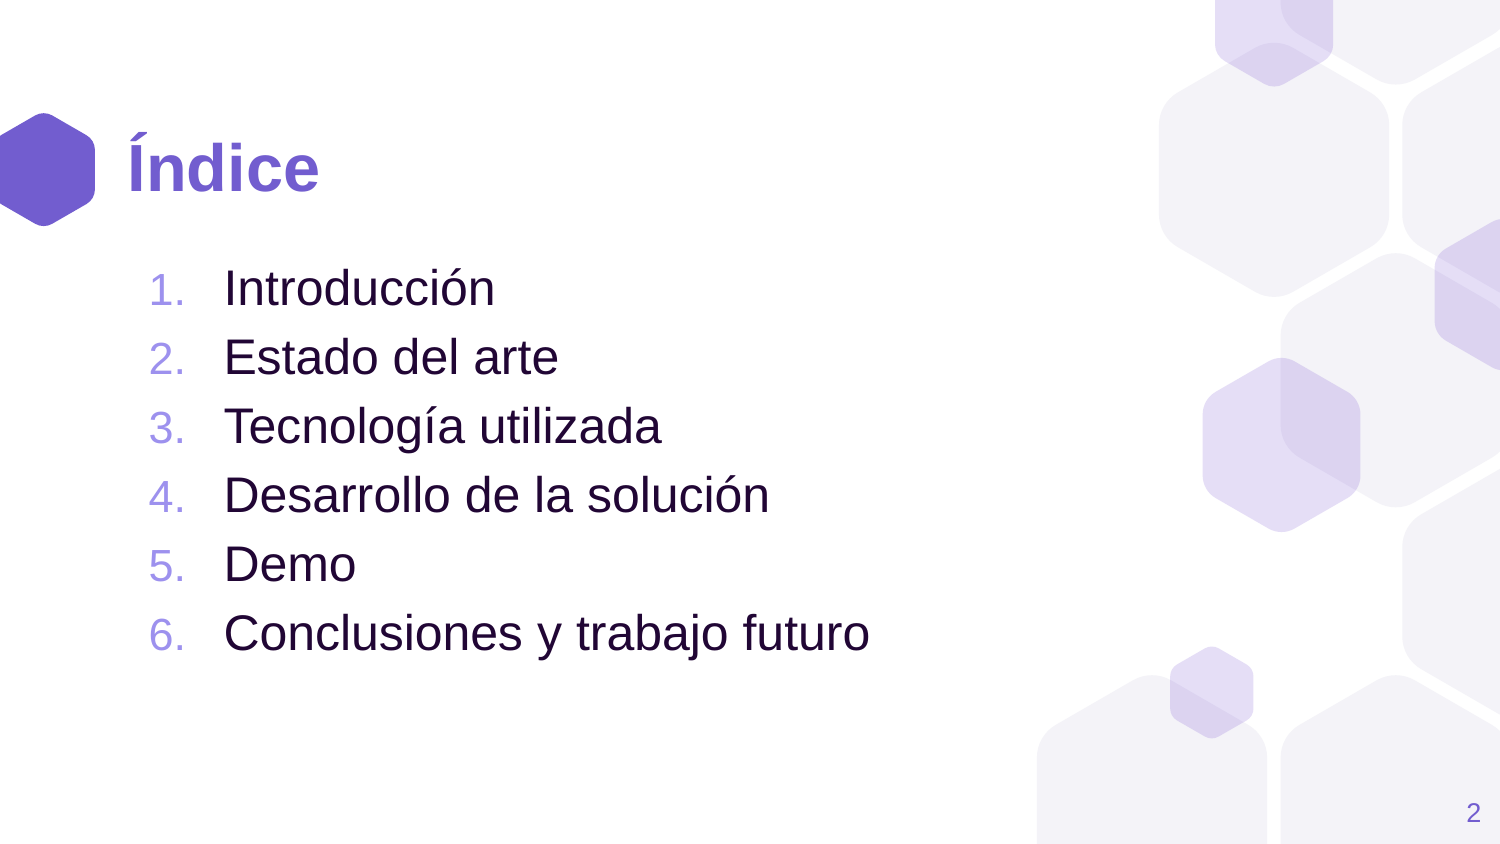

# Índice
Introducción
Estado del arte
Tecnología utilizada
Desarrollo de la solución
Demo
Conclusiones y trabajo futuro
2